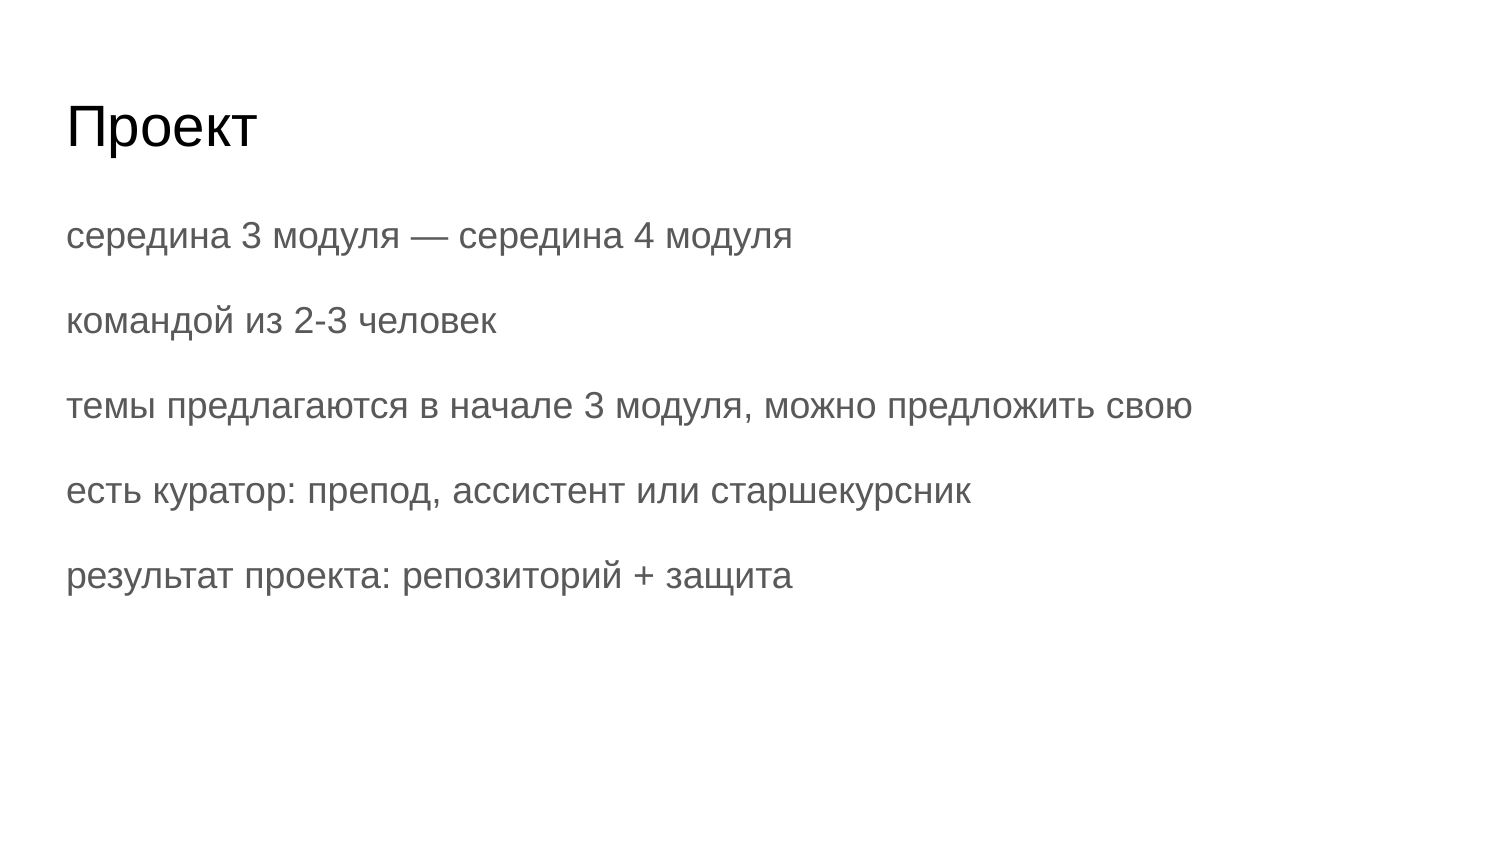

# Проект
середина 3 модуля — середина 4 модуля
командой из 2-3 человек
темы предлагаются в начале 3 модуля, можно предложить свою
есть куратор: препод, ассистент или старшекурсник
результат проекта: репозиторий + защита